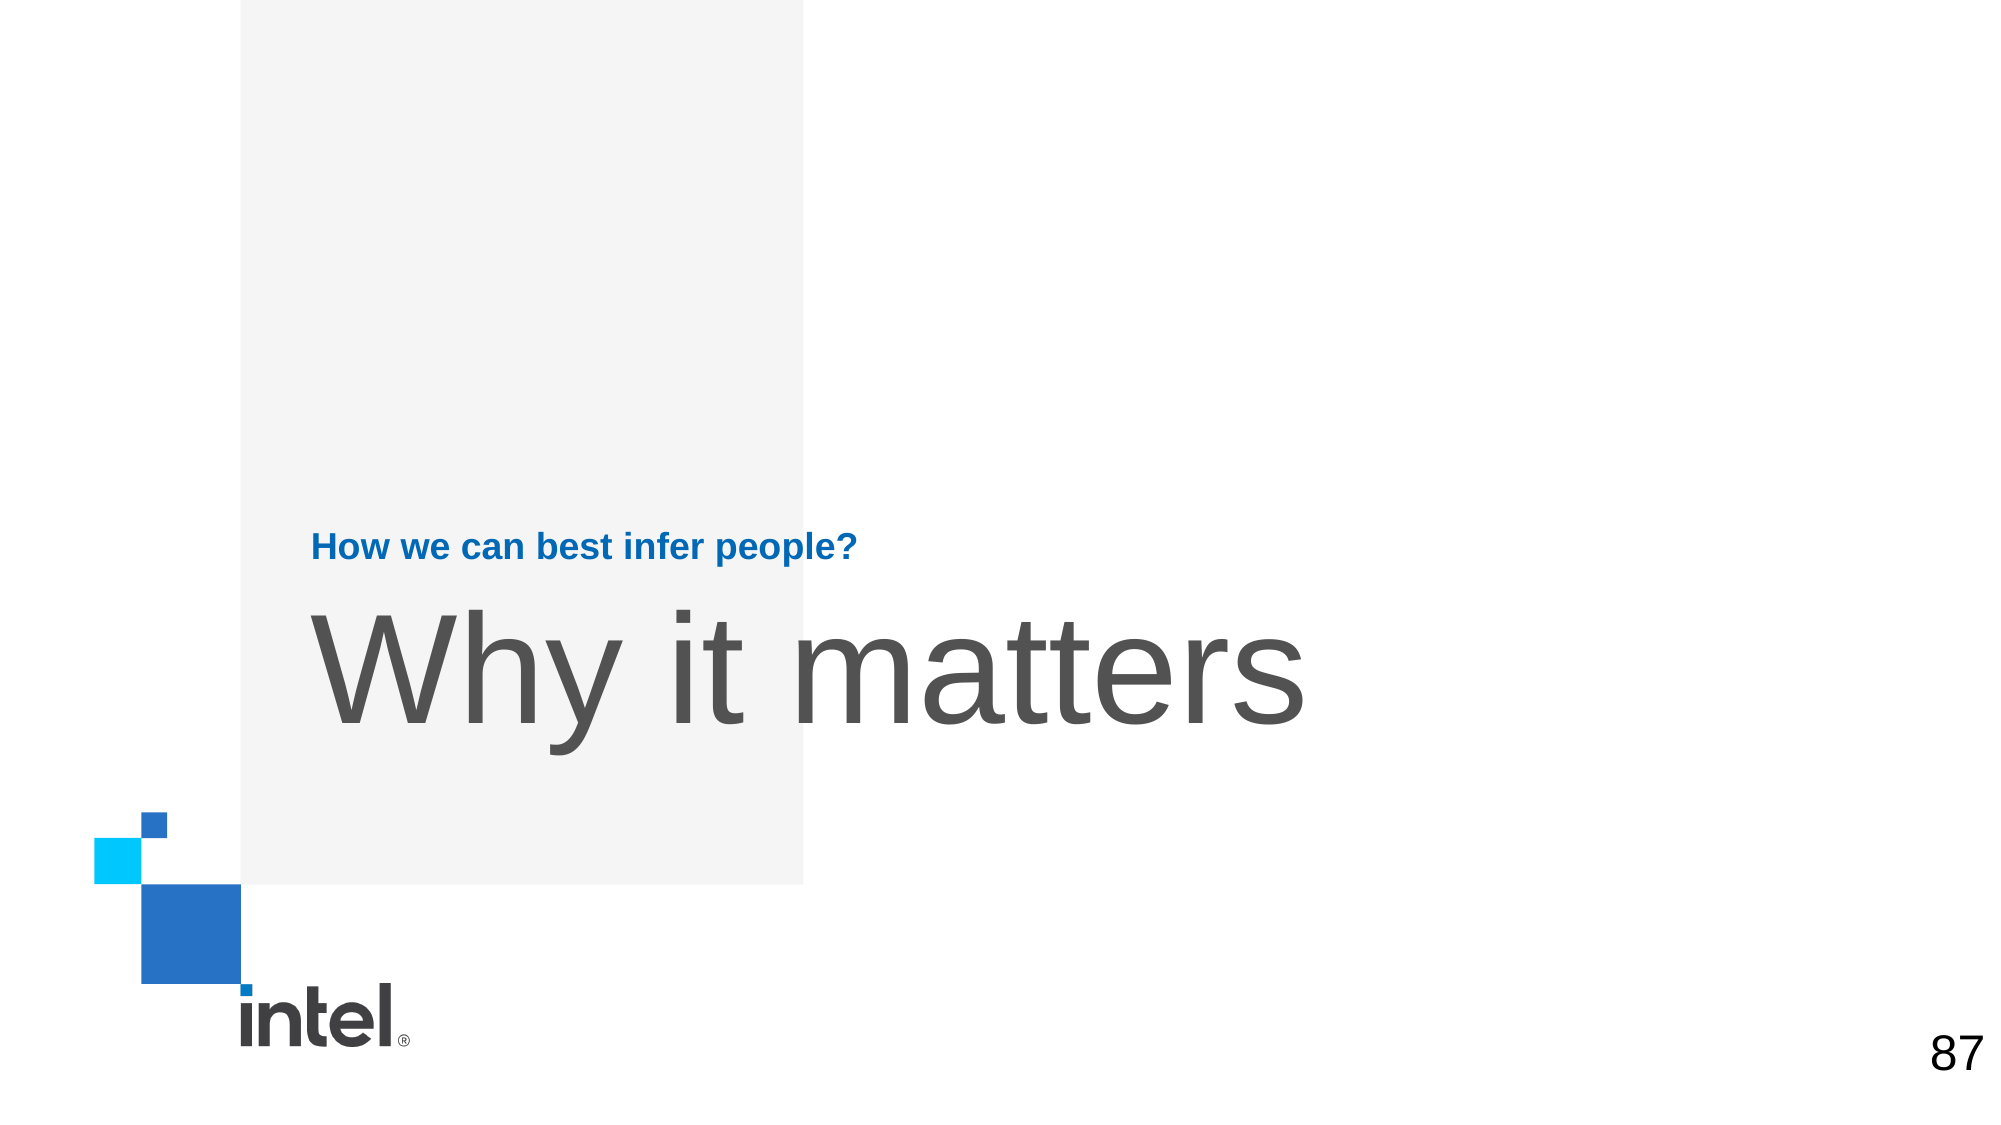

How we can best infer people?
# Why it matters
87